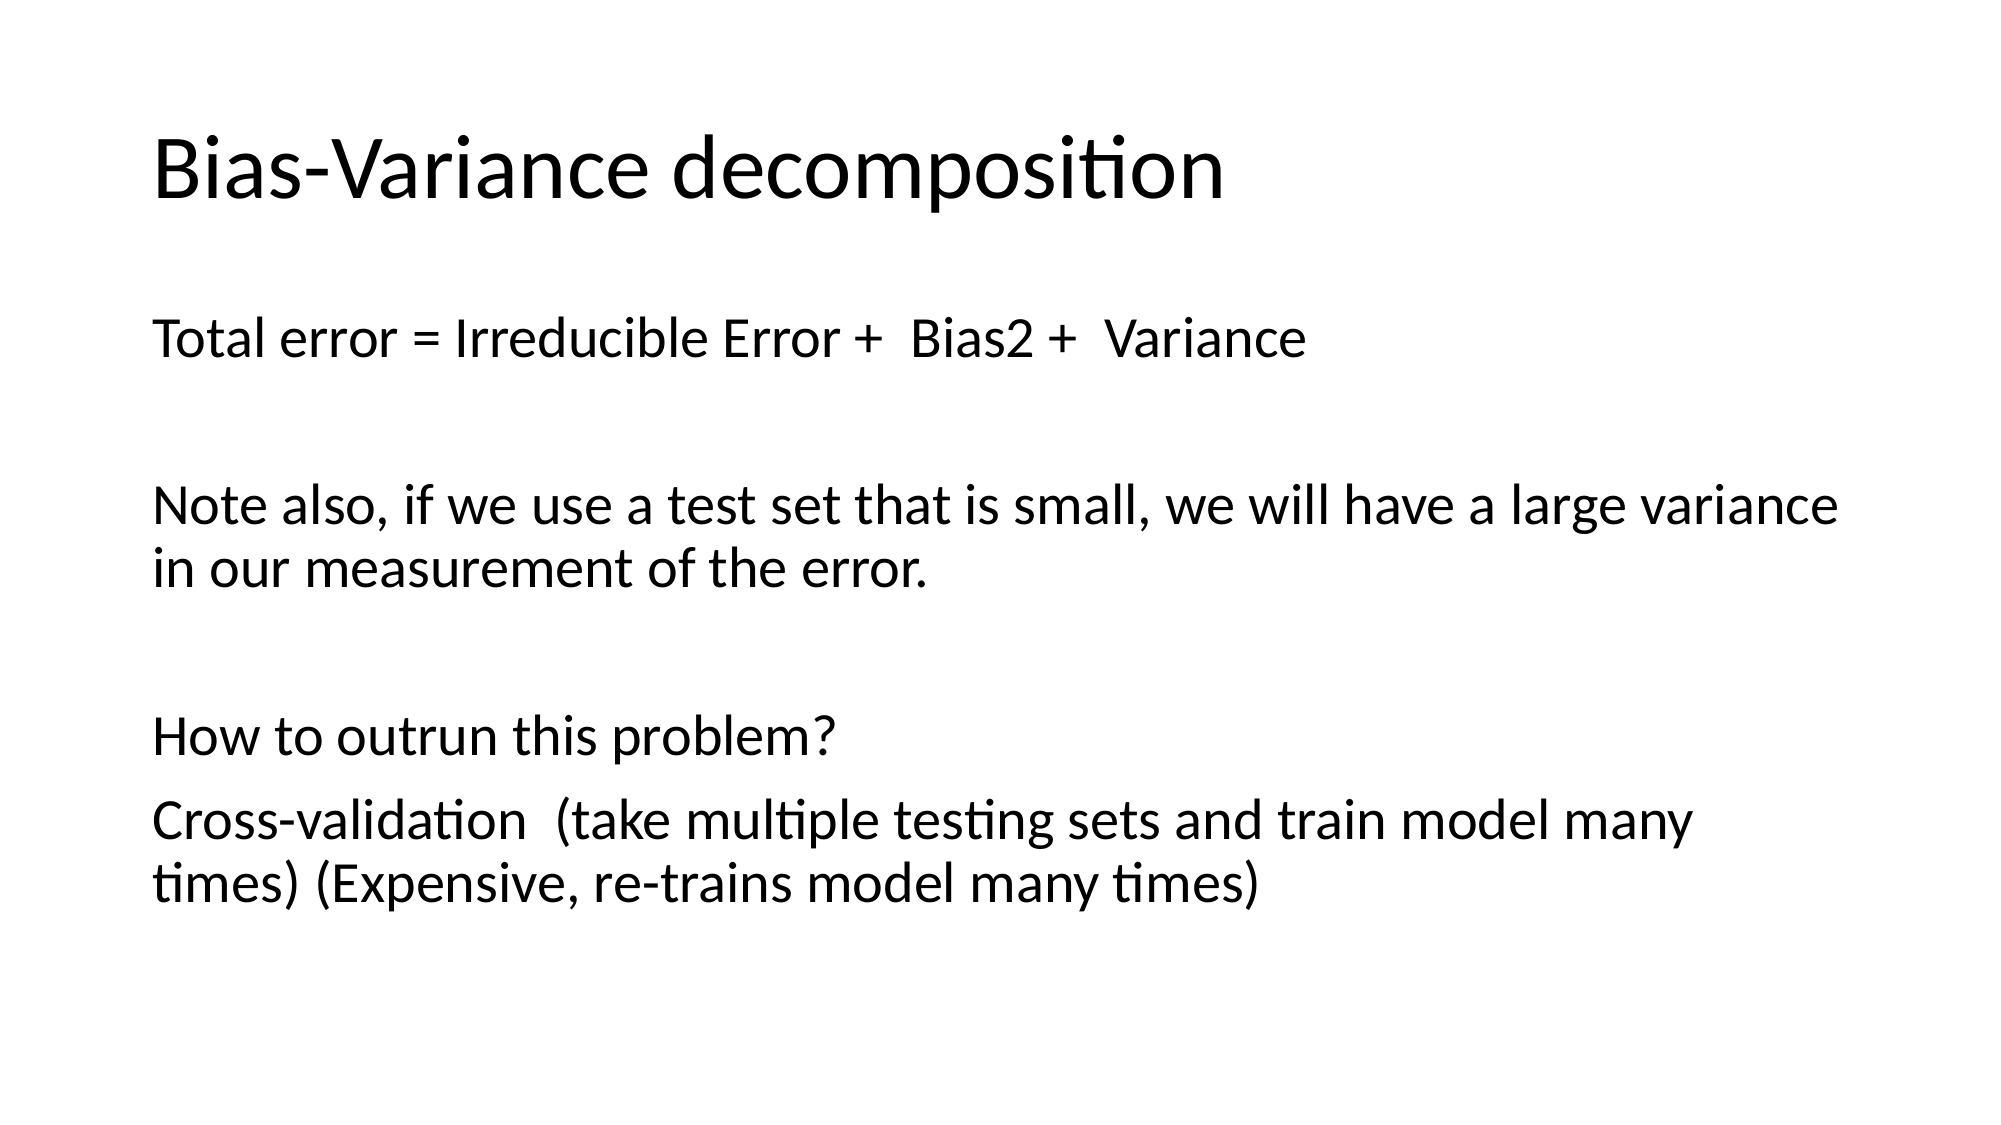

# Bias-Variance decomposition
Total error = Irreducible Error +  Bias2 +  Variance

Note also, if we use a test set that is small, we will have a large variance in our measurement of the error.

How to outrun this problem?
Cross-validation  (take multiple testing sets and train model many times) (Expensive, re-trains model many times)